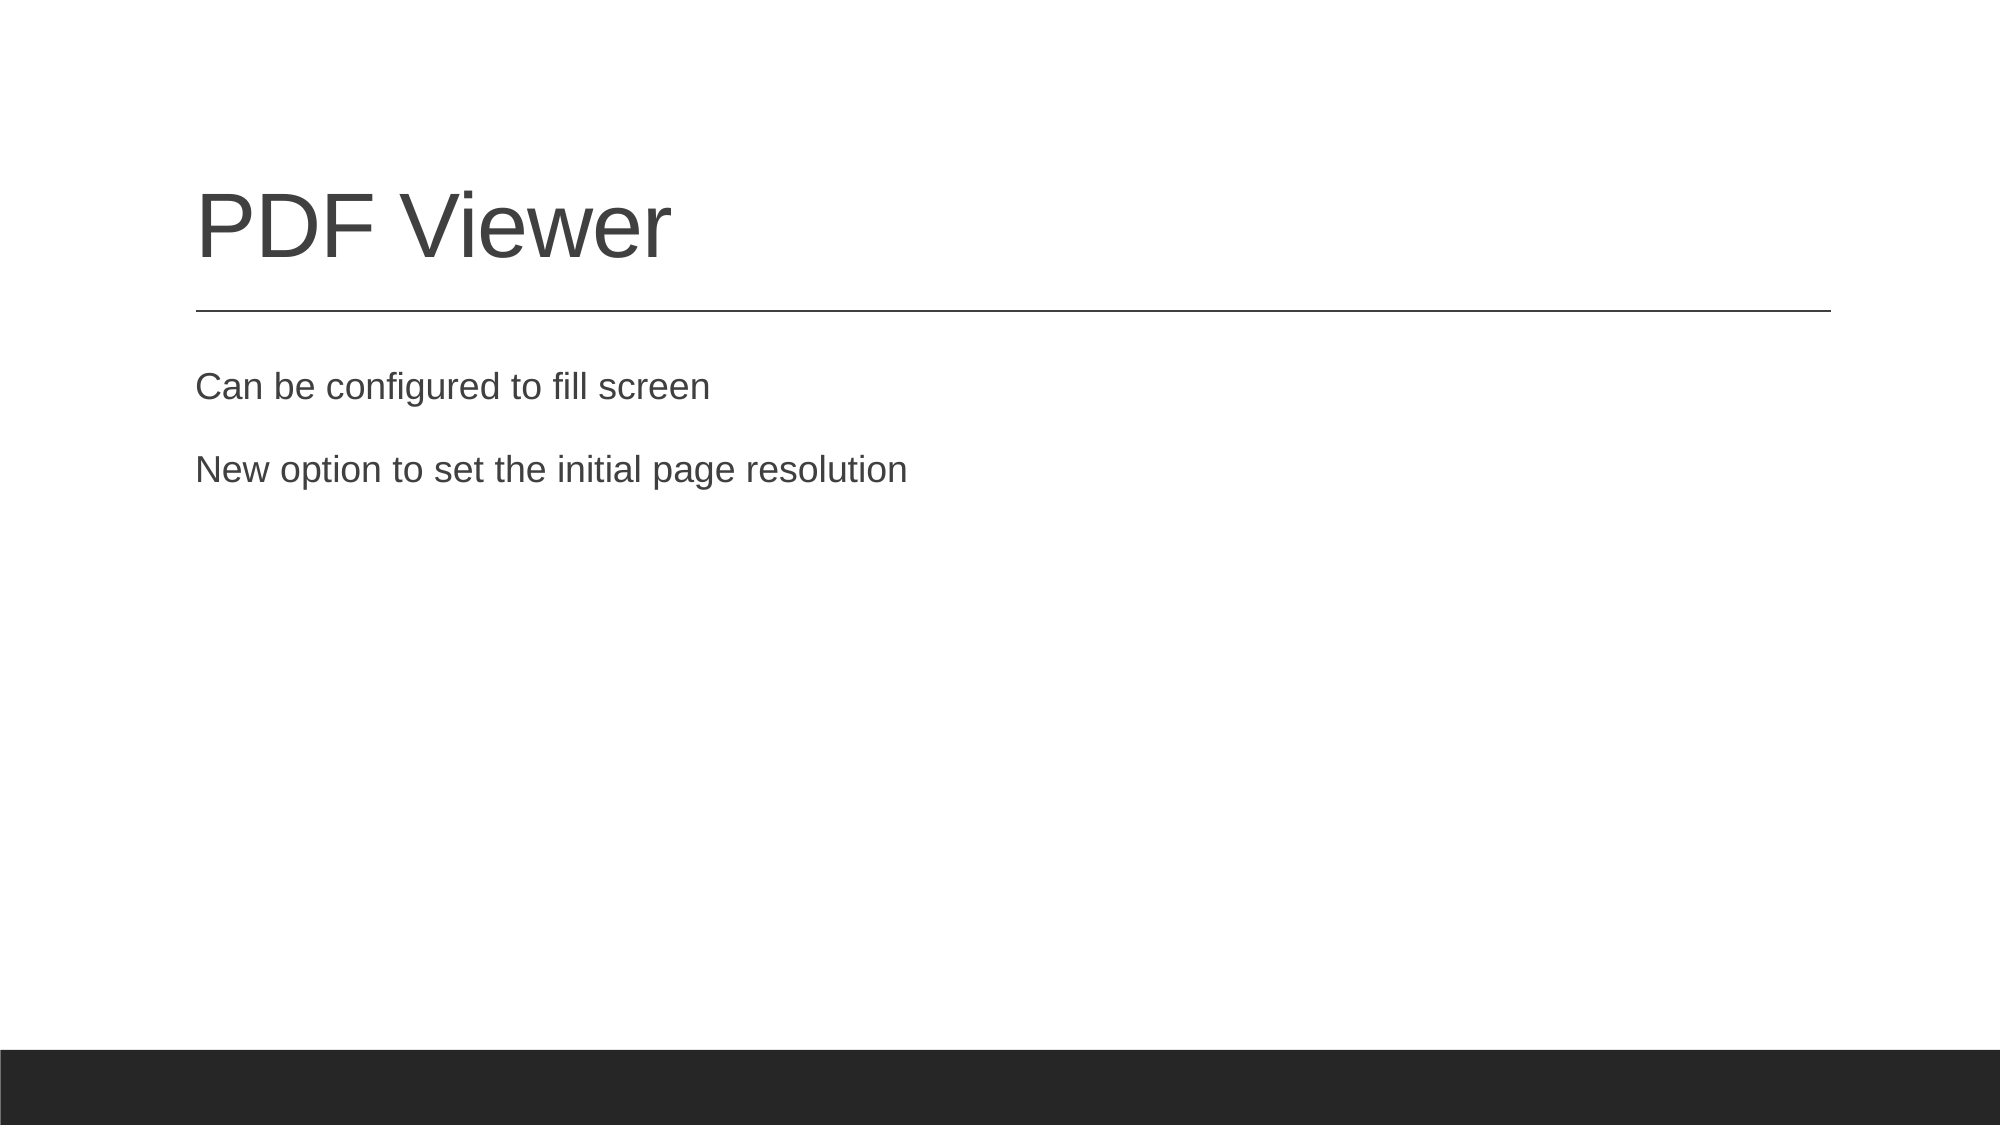

# PDF Viewer
Can be configured to fill screen
New option to set the initial page resolution